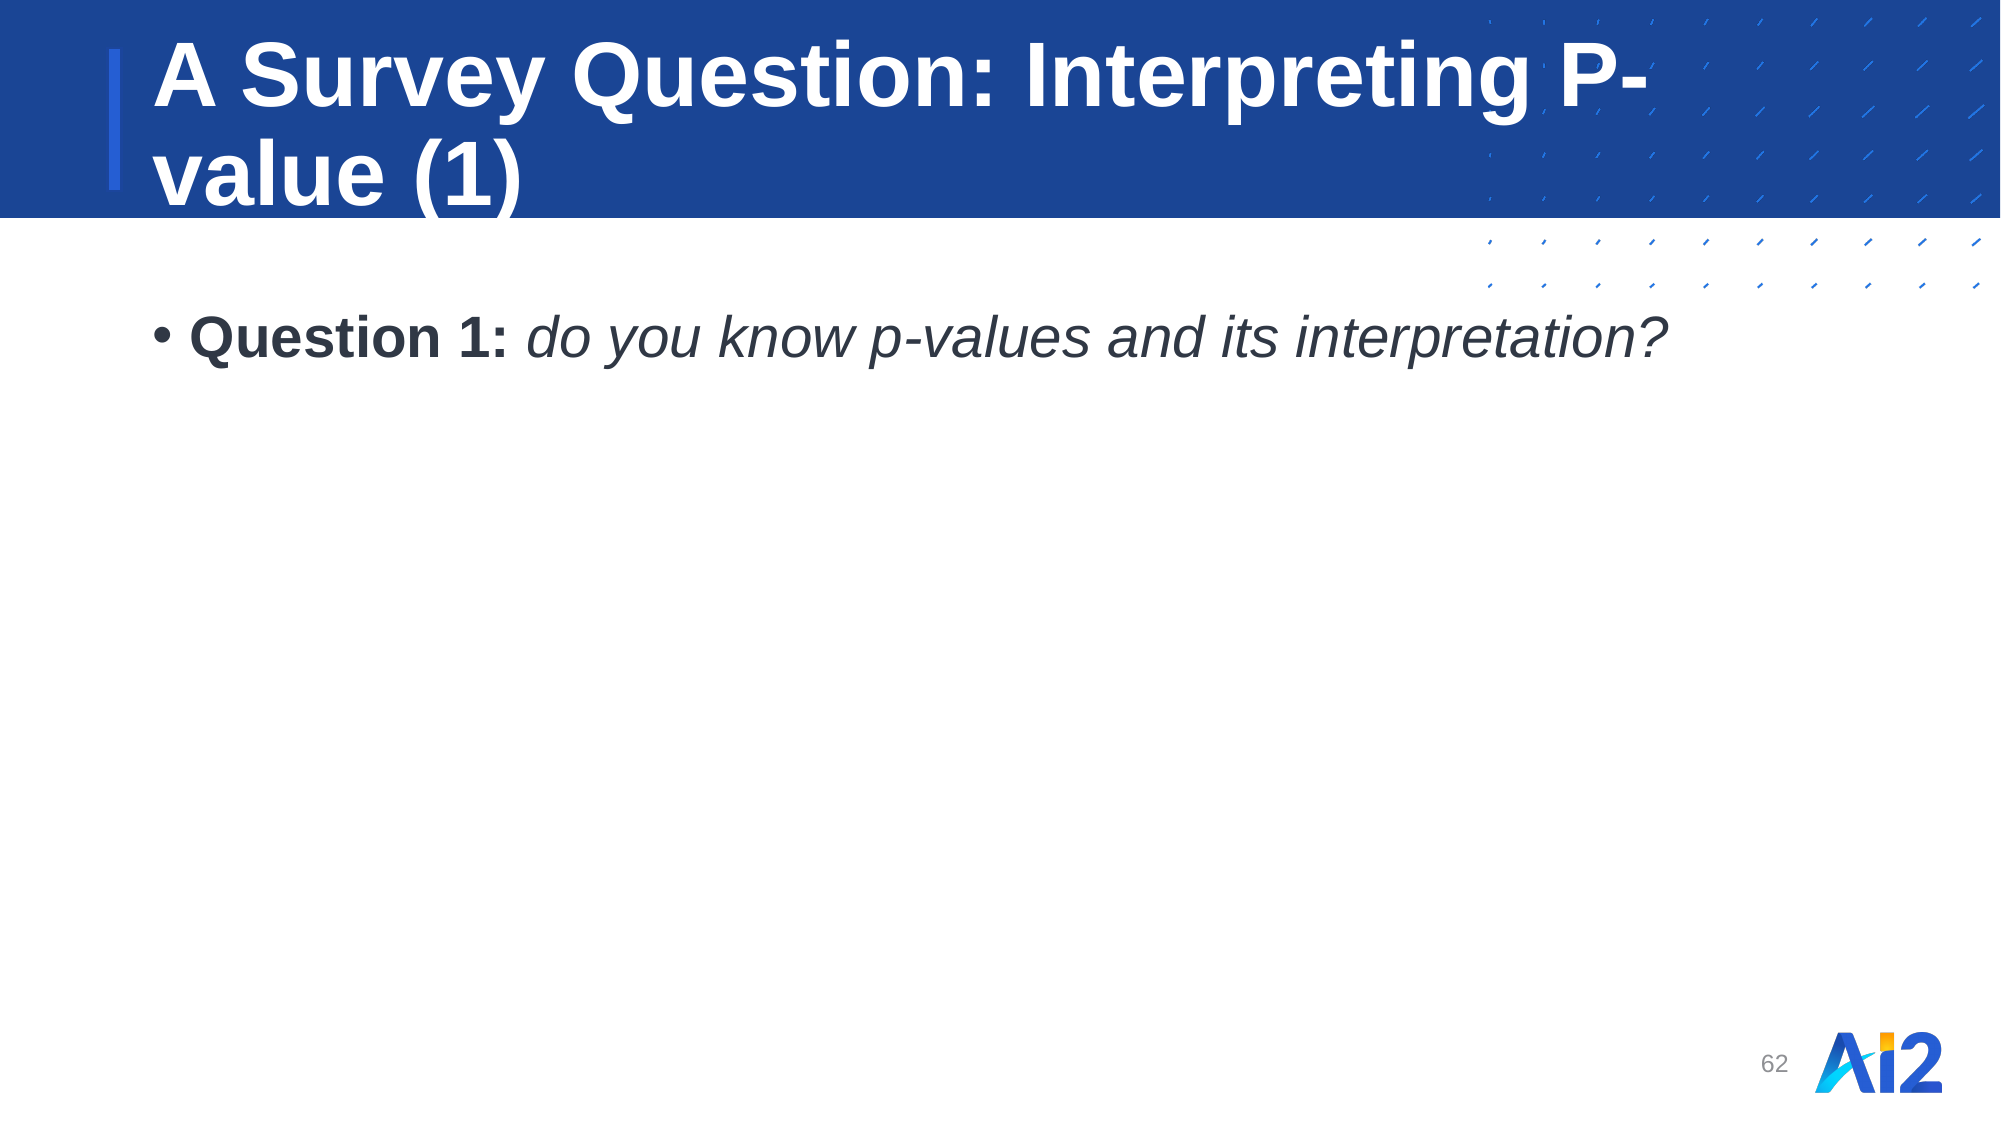

# A Survey Question: Interpreting P-value (1)
Question 1: do you know p-values and its interpretation?

62